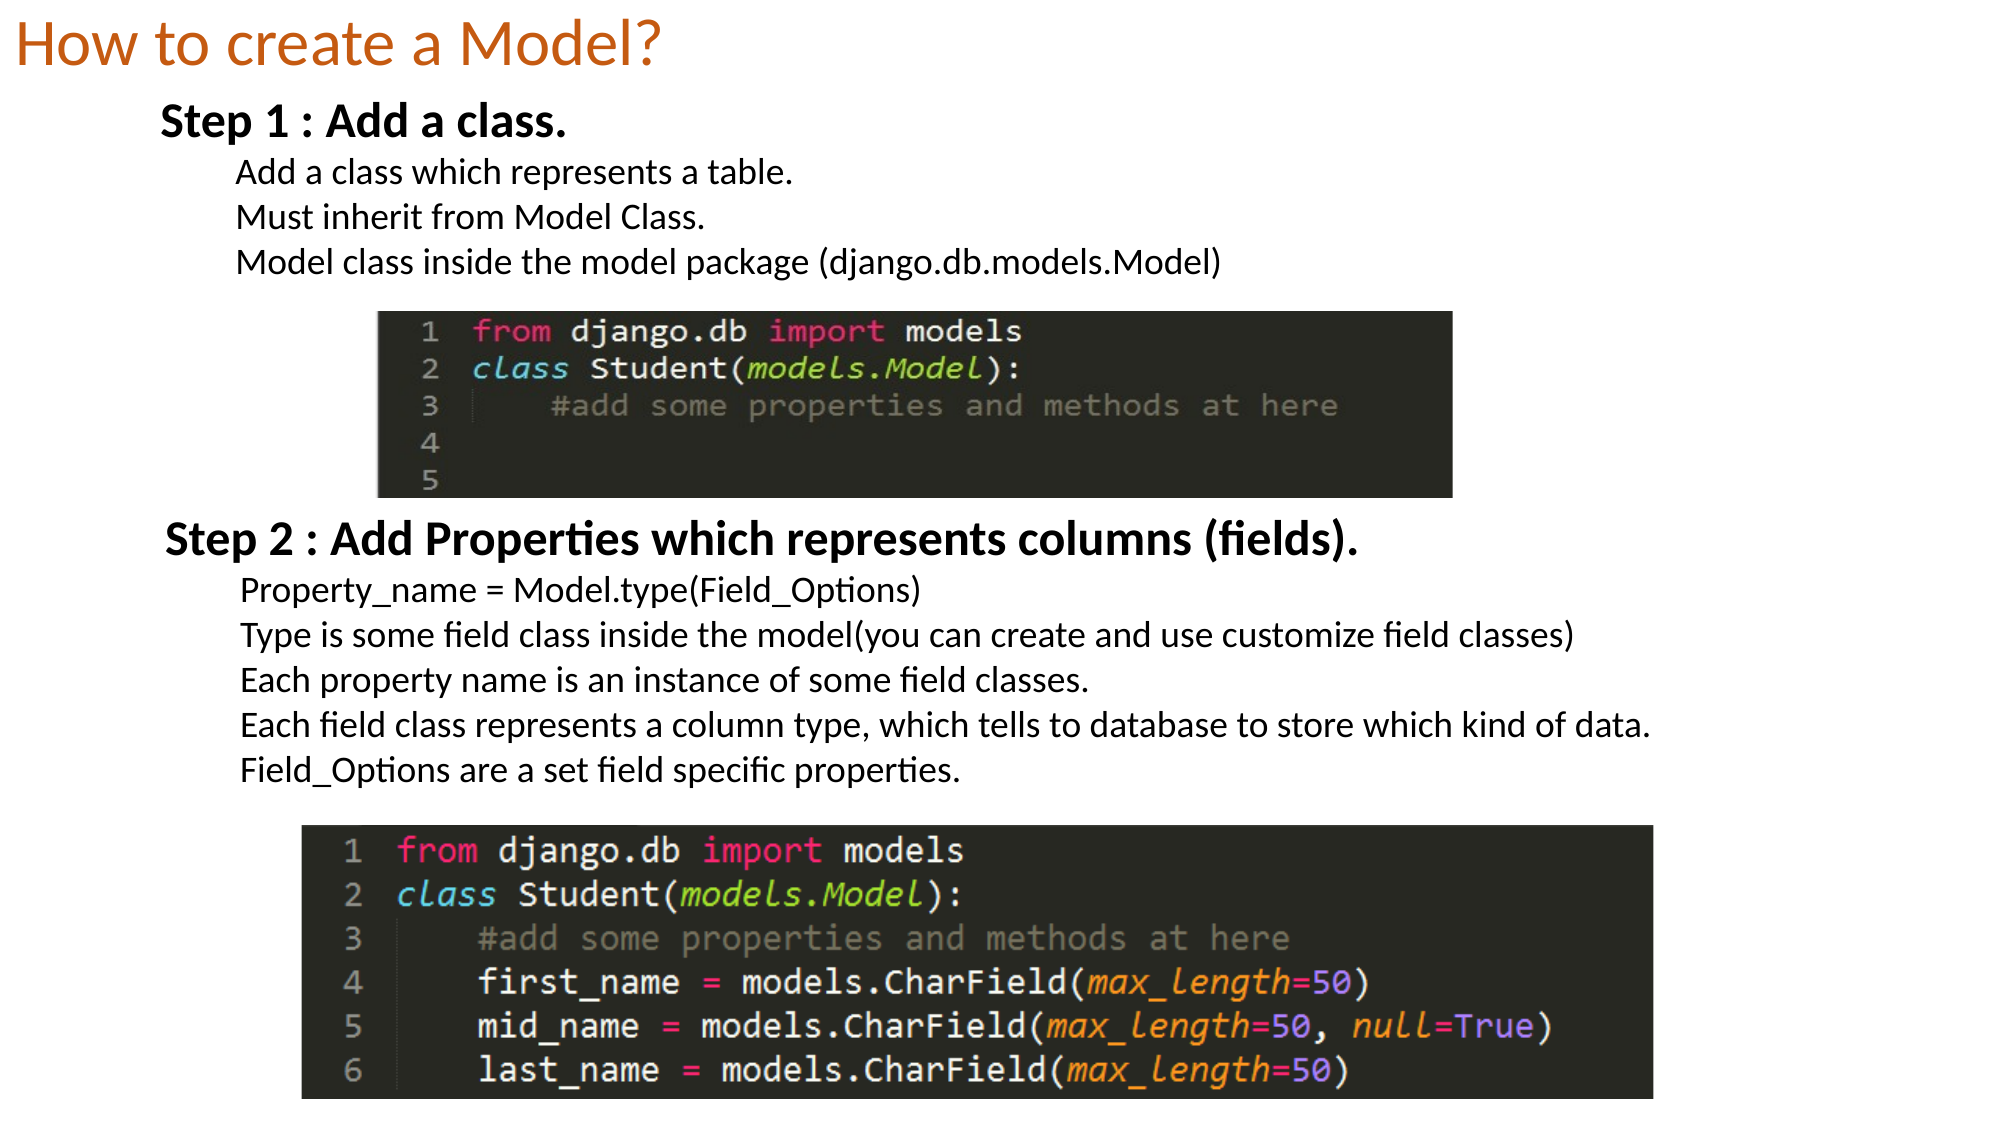

# How to create a Model?
Step 1 : Add a class.
Add a class which represents a table.
Must inherit from Model Class.
Model class inside the model package (django.db.models.Model)

Step 2 : Add Properties which represents columns (fields).
Property_name = Model.type(Field_Options)
Type is some field class inside the model(you can create and use customize field classes)
Each property name is an instance of some field classes.
Each field class represents a column type, which tells to database to store which kind of data.
Field_Options are a set field specific properties.